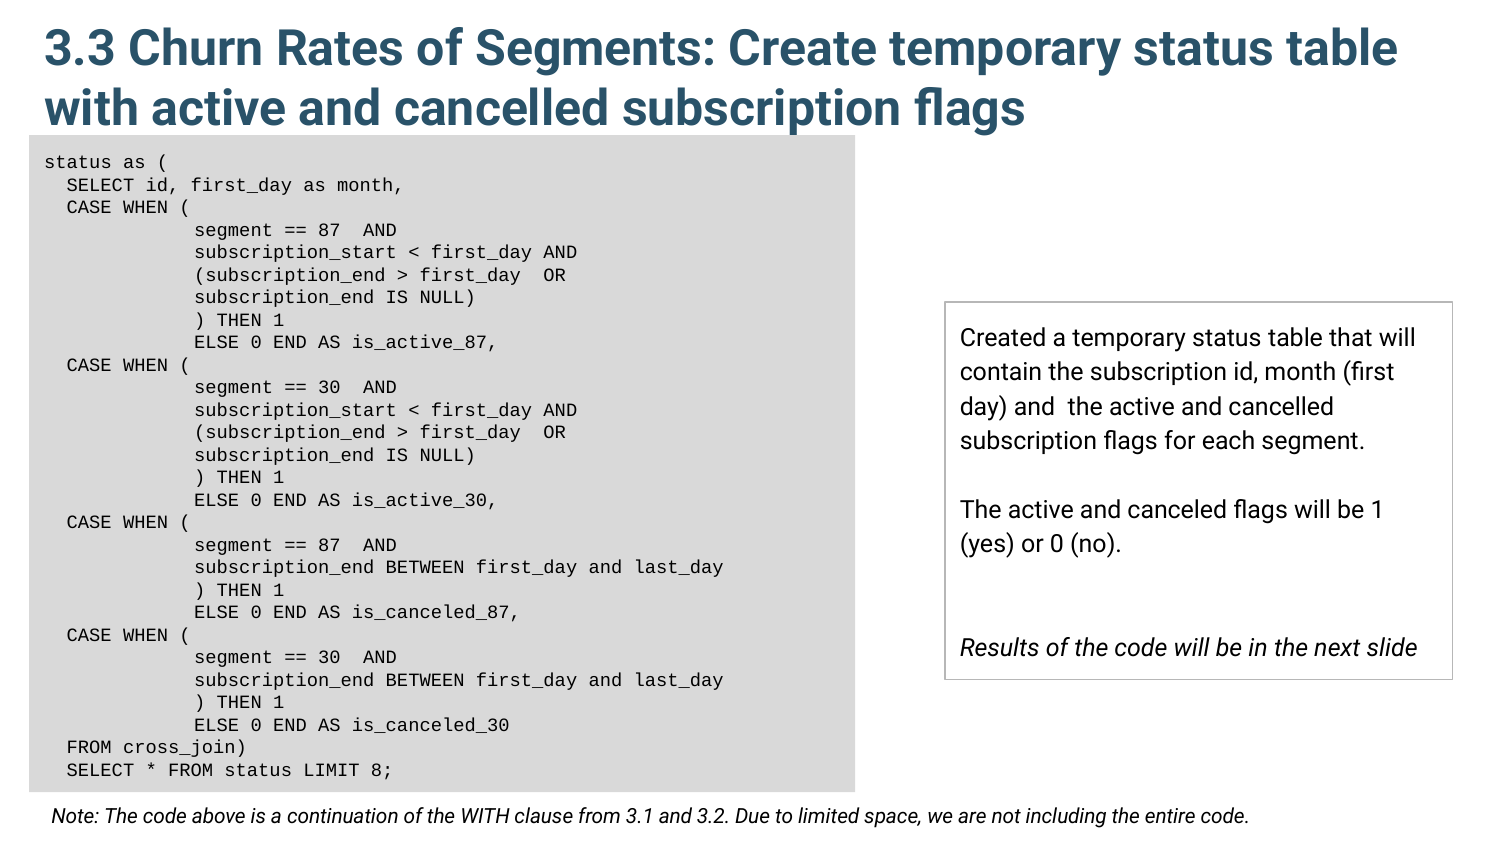

3.3 Churn Rates of Segments: Create temporary status table with active and cancelled subscription flags
status as (
  SELECT id, first_day as month,
  CASE WHEN (
	segment == 87  AND
  	subscription_start < first_day AND
	(subscription_end > first_day  OR
      	subscription_end IS NULL)
  	) THEN 1
	ELSE 0 END AS is_active_87,
  CASE WHEN (
	segment == 30  AND
  	subscription_start < first_day AND
	(subscription_end > first_day  OR
      	subscription_end IS NULL)
  	) THEN 1
	ELSE 0 END AS is_active_30,
  CASE WHEN (
	segment == 87  AND
    	subscription_end BETWEEN first_day and last_day
  	) THEN 1
	ELSE 0 END AS is_canceled_87,
  CASE WHEN (
	segment == 30  AND
    	subscription_end BETWEEN first_day and last_day
  	) THEN 1
	ELSE 0 END AS is_canceled_30
  FROM cross_join)
  SELECT * FROM status LIMIT 8;
Created a temporary status table that will contain the subscription id, month (first day) and  the active and cancelled subscription flags for each segment.

The active and canceled flags will be 1 (yes) or 0 (no).

Results of the code will be in the next slide
Note: The code above is a continuation of the WITH clause from 3.1 and 3.2. Due to limited space, we are not including the entire code.